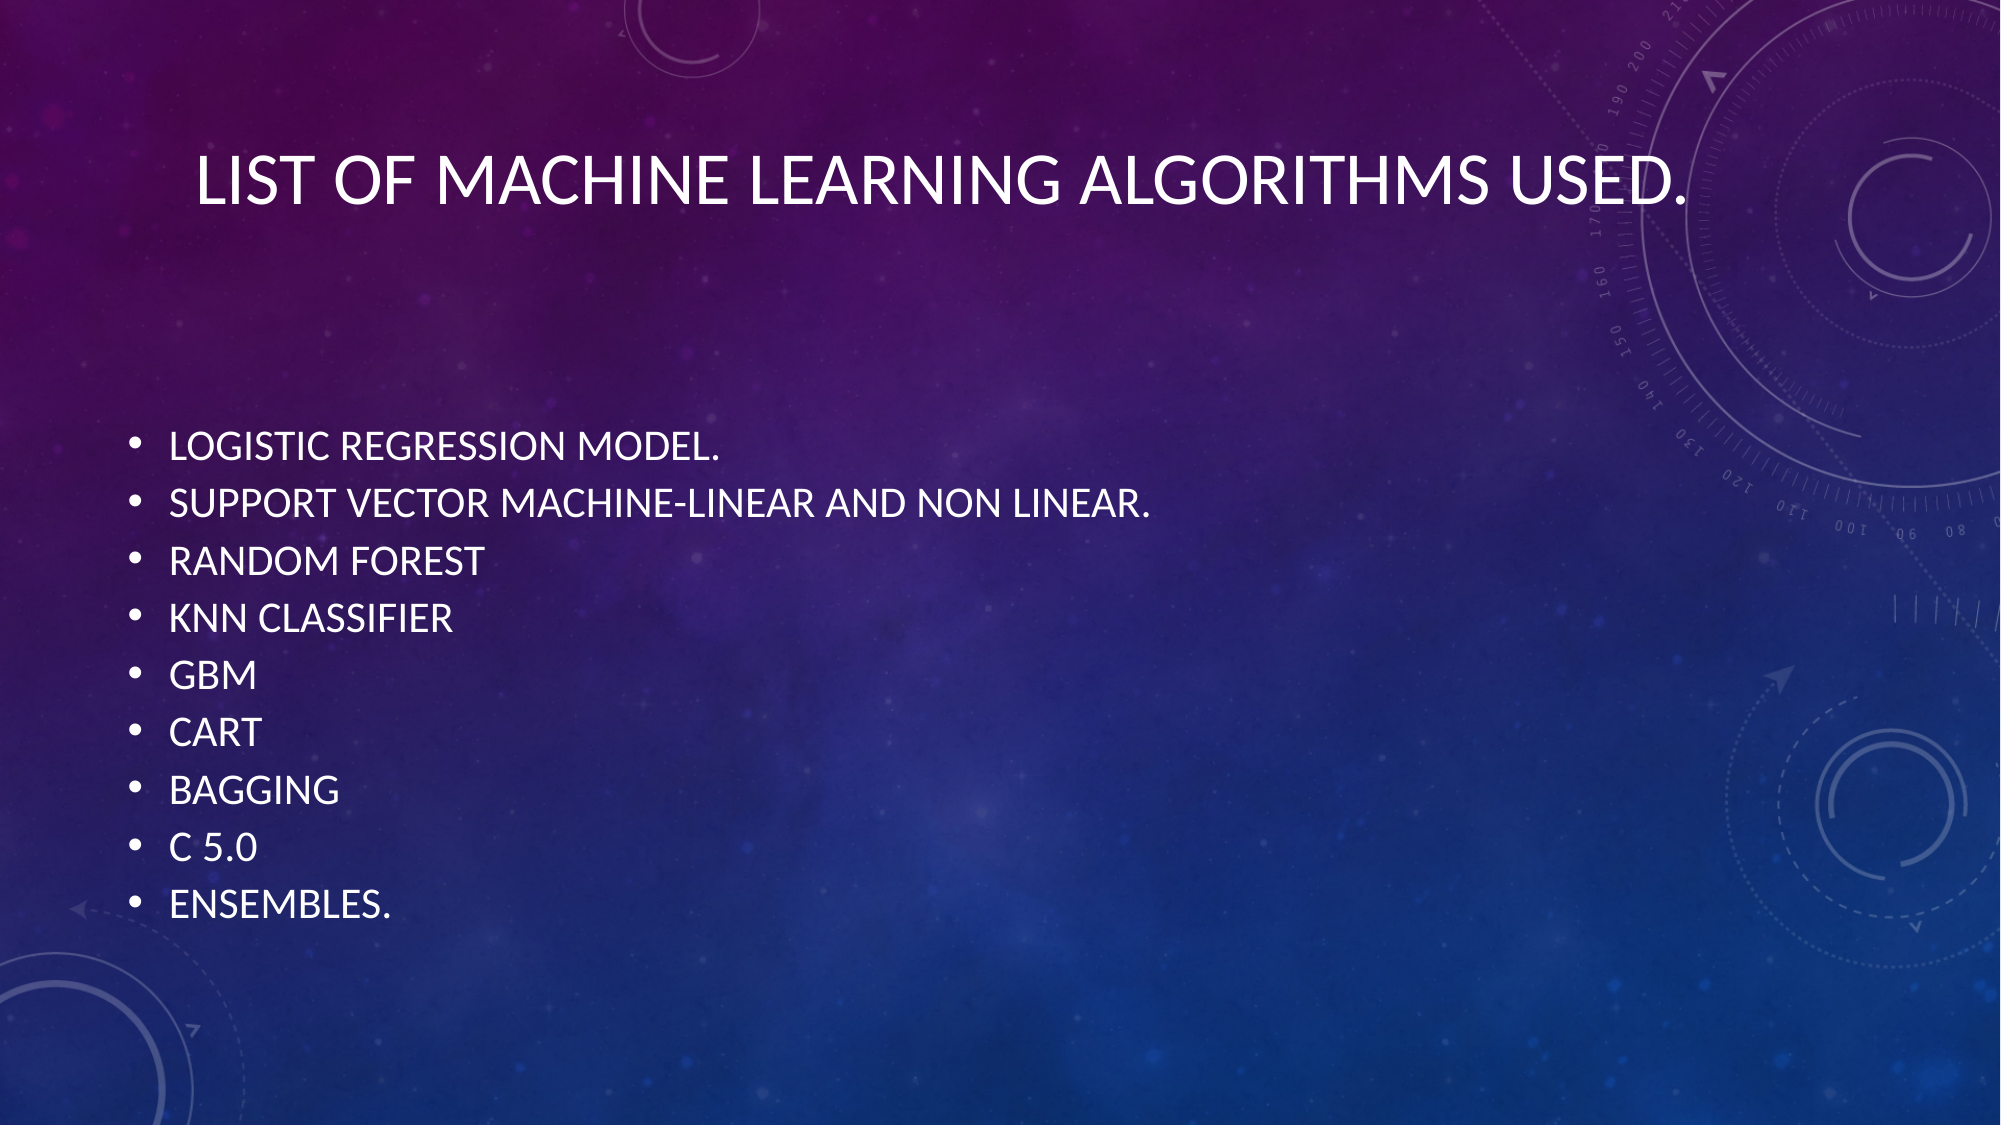

# List of machine learning algorithms used.

LOGISTIC REGRESSION MODEL.
SUPPORT VECTOR MACHINE-LINEAR AND NON LINEAR.
RANDOM FOREST
KNN CLASSIFIER
GBM
CART
BAGGING
C 5.0
ENSEMBLES.